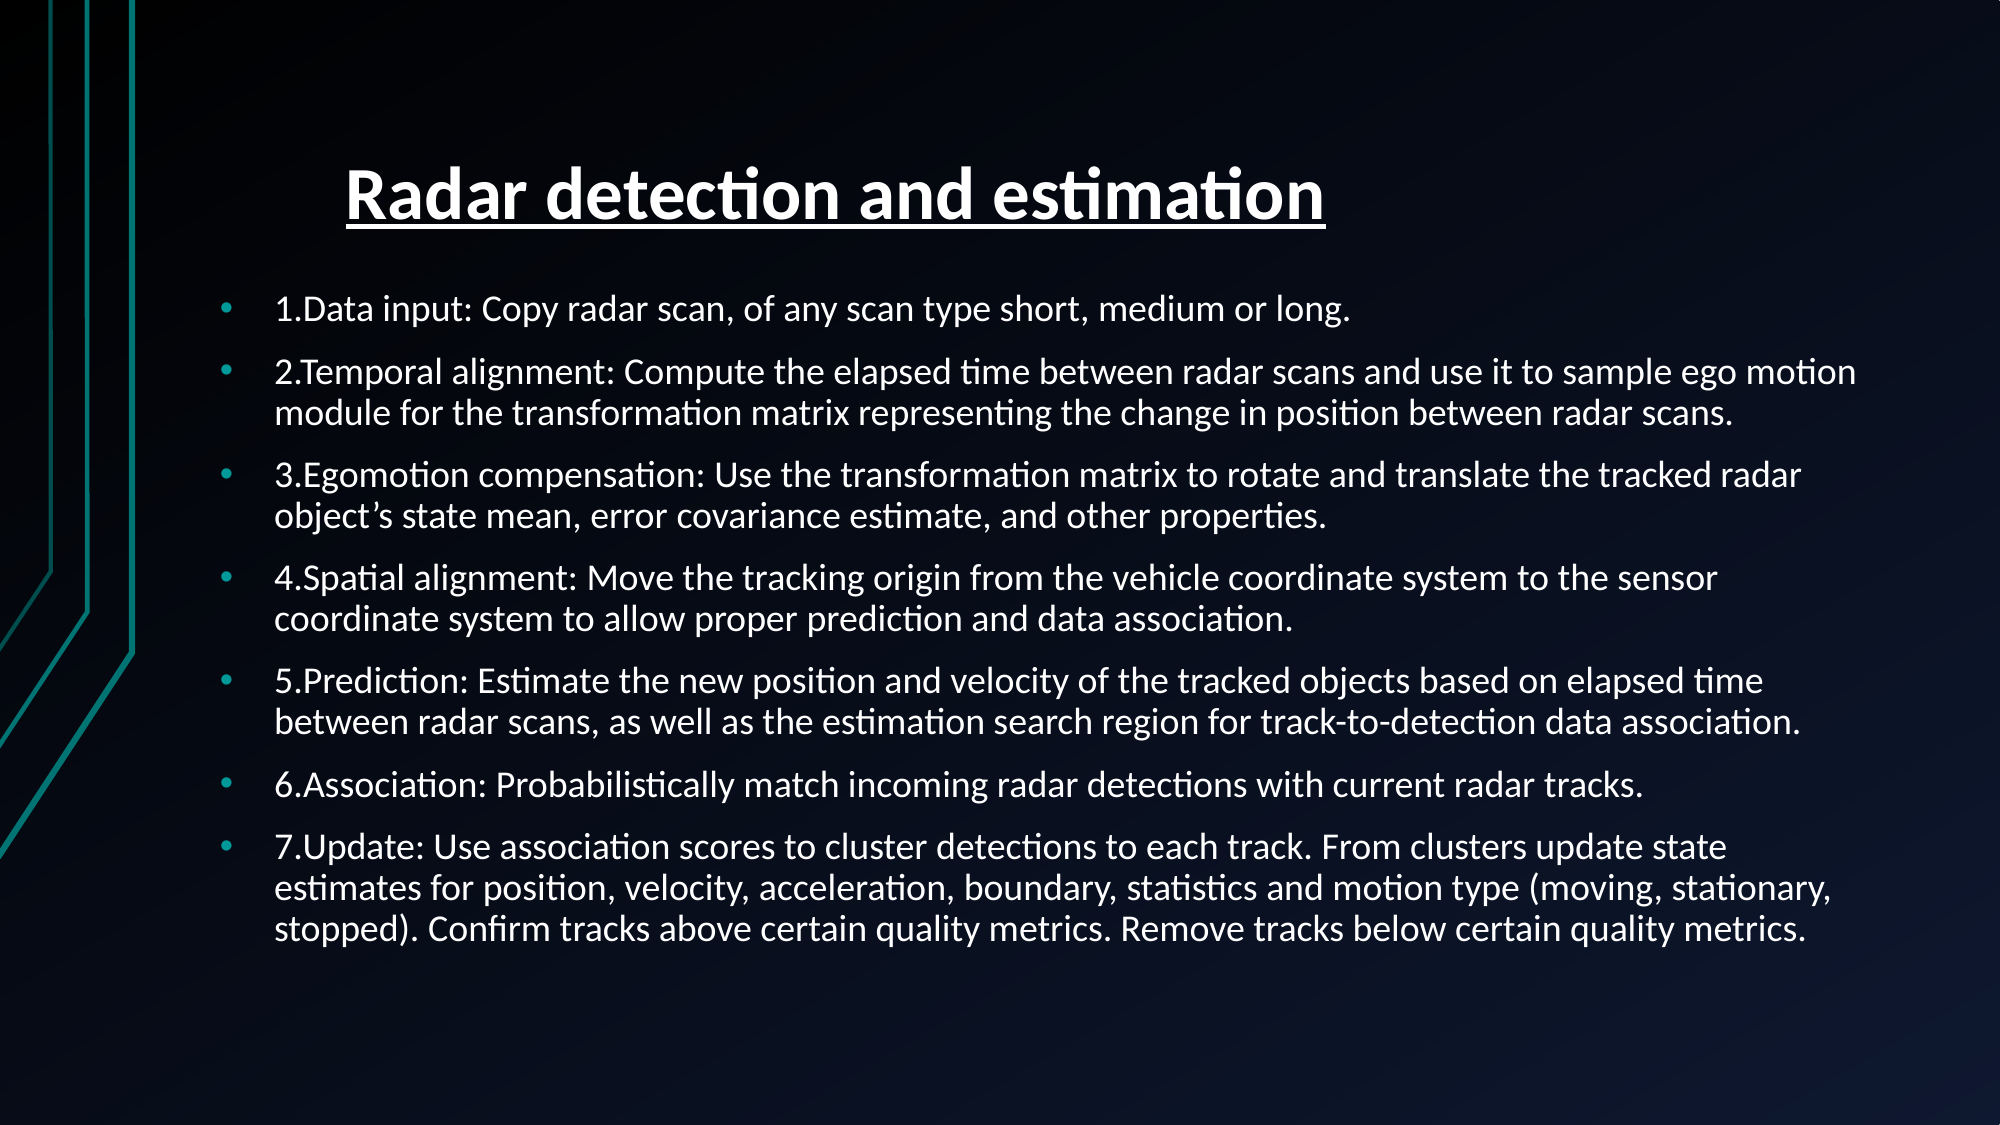

# Radar detection and estimation
1.Data input: Copy radar scan, of any scan type short, medium or long.
2.Temporal alignment: Compute the elapsed time between radar scans and use it to sample ego motion module for the transformation matrix representing the change in position between radar scans.
3.Egomotion compensation: Use the transformation matrix to rotate and translate the tracked radar object’s state mean, error covariance estimate, and other properties.
4.Spatial alignment: Move the tracking origin from the vehicle coordinate system to the sensor coordinate system to allow proper prediction and data association.
5.Prediction: Estimate the new position and velocity of the tracked objects based on elapsed time between radar scans, as well as the estimation search region for track-to-detection data association.
6.Association: Probabilistically match incoming radar detections with current radar tracks.
7.Update: Use association scores to cluster detections to each track. From clusters update state estimates for position, velocity, acceleration, boundary, statistics and motion type (moving, stationary, stopped). Confirm tracks above certain quality metrics. Remove tracks below certain quality metrics.